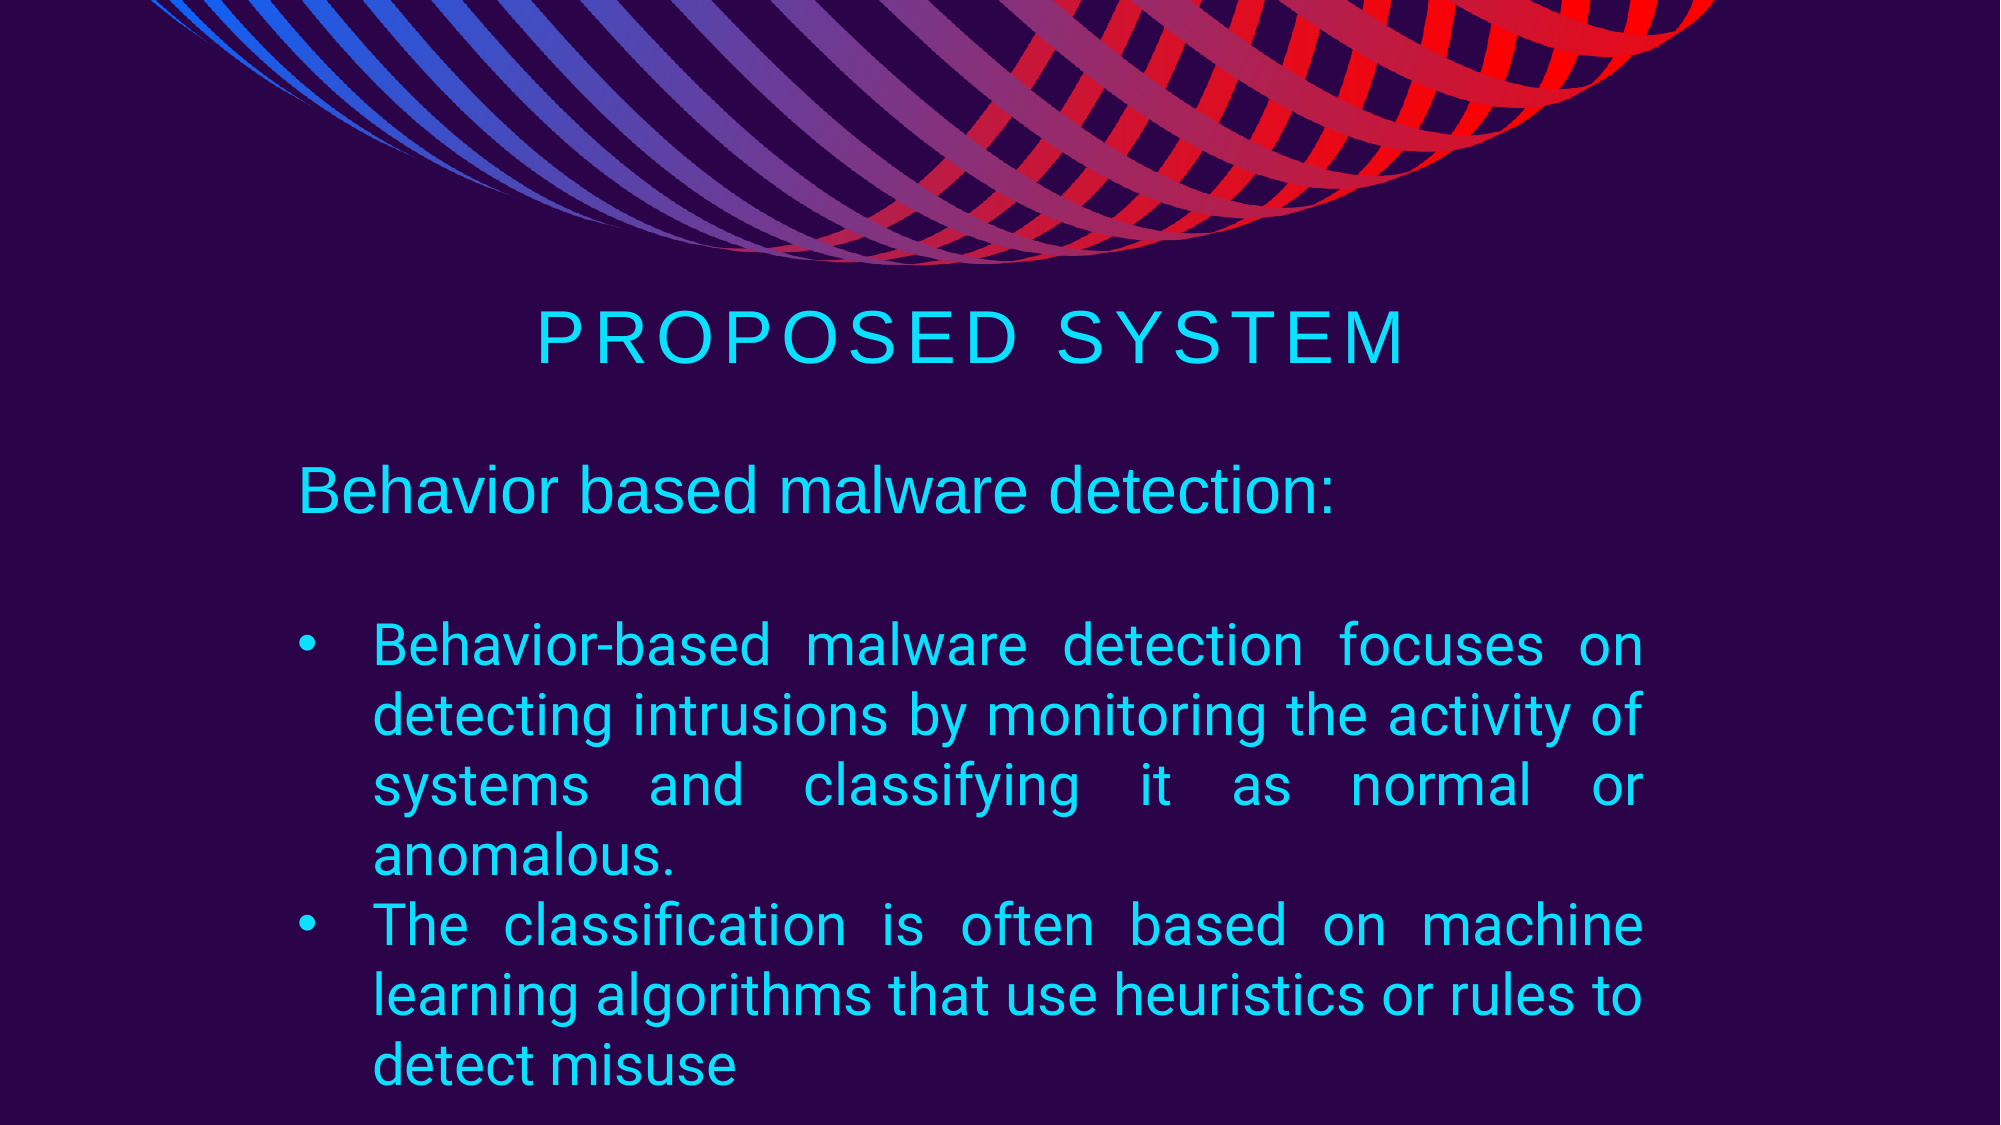

# Proposed system
Behavior based malware detection:

Behavior-based malware detection focuses on detecting intrusions by monitoring the activity of systems and classifying it as normal or anomalous.
The classification is often based on machine learning algorithms that use heuristics or rules to detect misuse